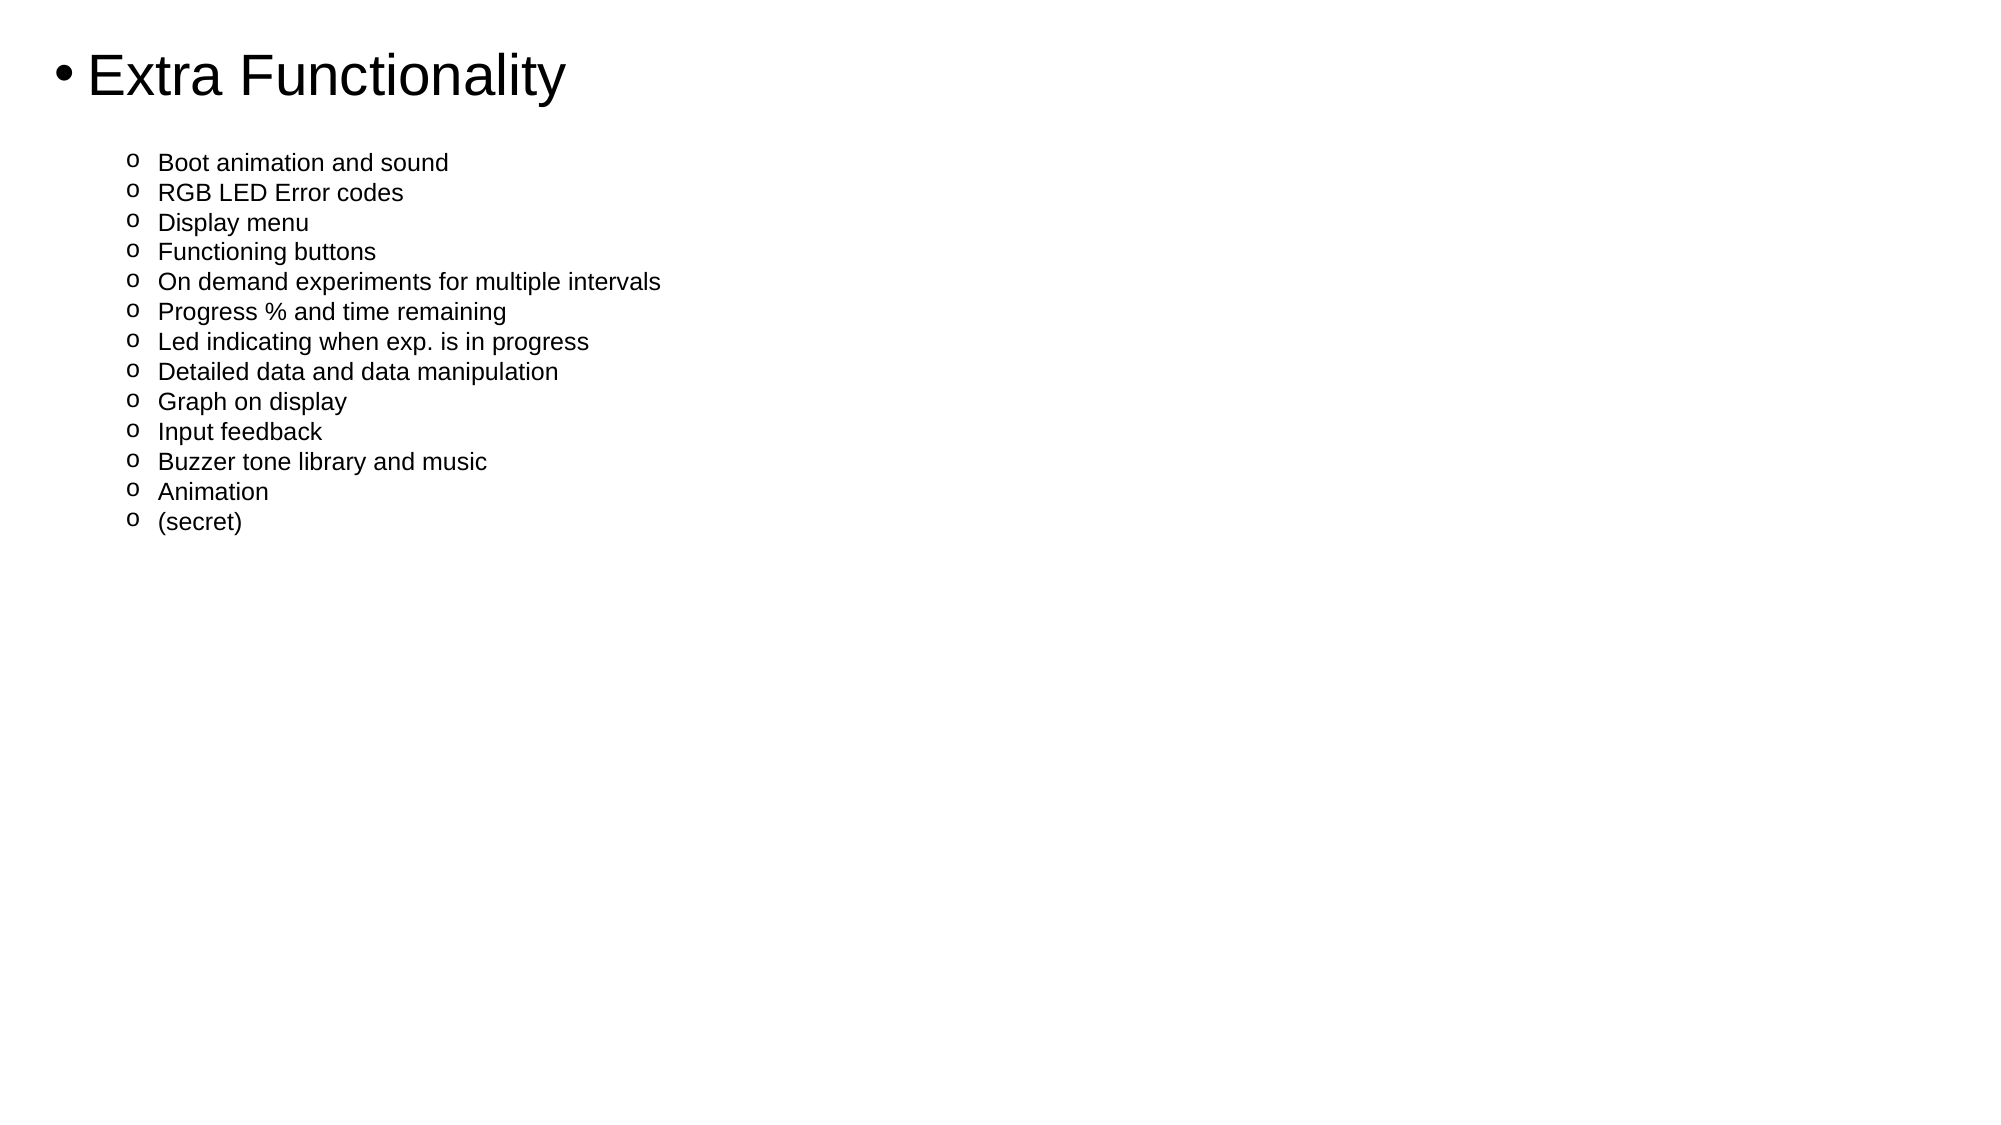

Extra Functionality
Boot animation and sound
RGB LED Error codes
Display menu
Functioning buttons
On demand experiments for multiple intervals
Progress % and time remaining
Led indicating when exp. is in progress
Detailed data and data manipulation
Graph on display
Input feedback
Buzzer tone library and music
Animation
(secret)